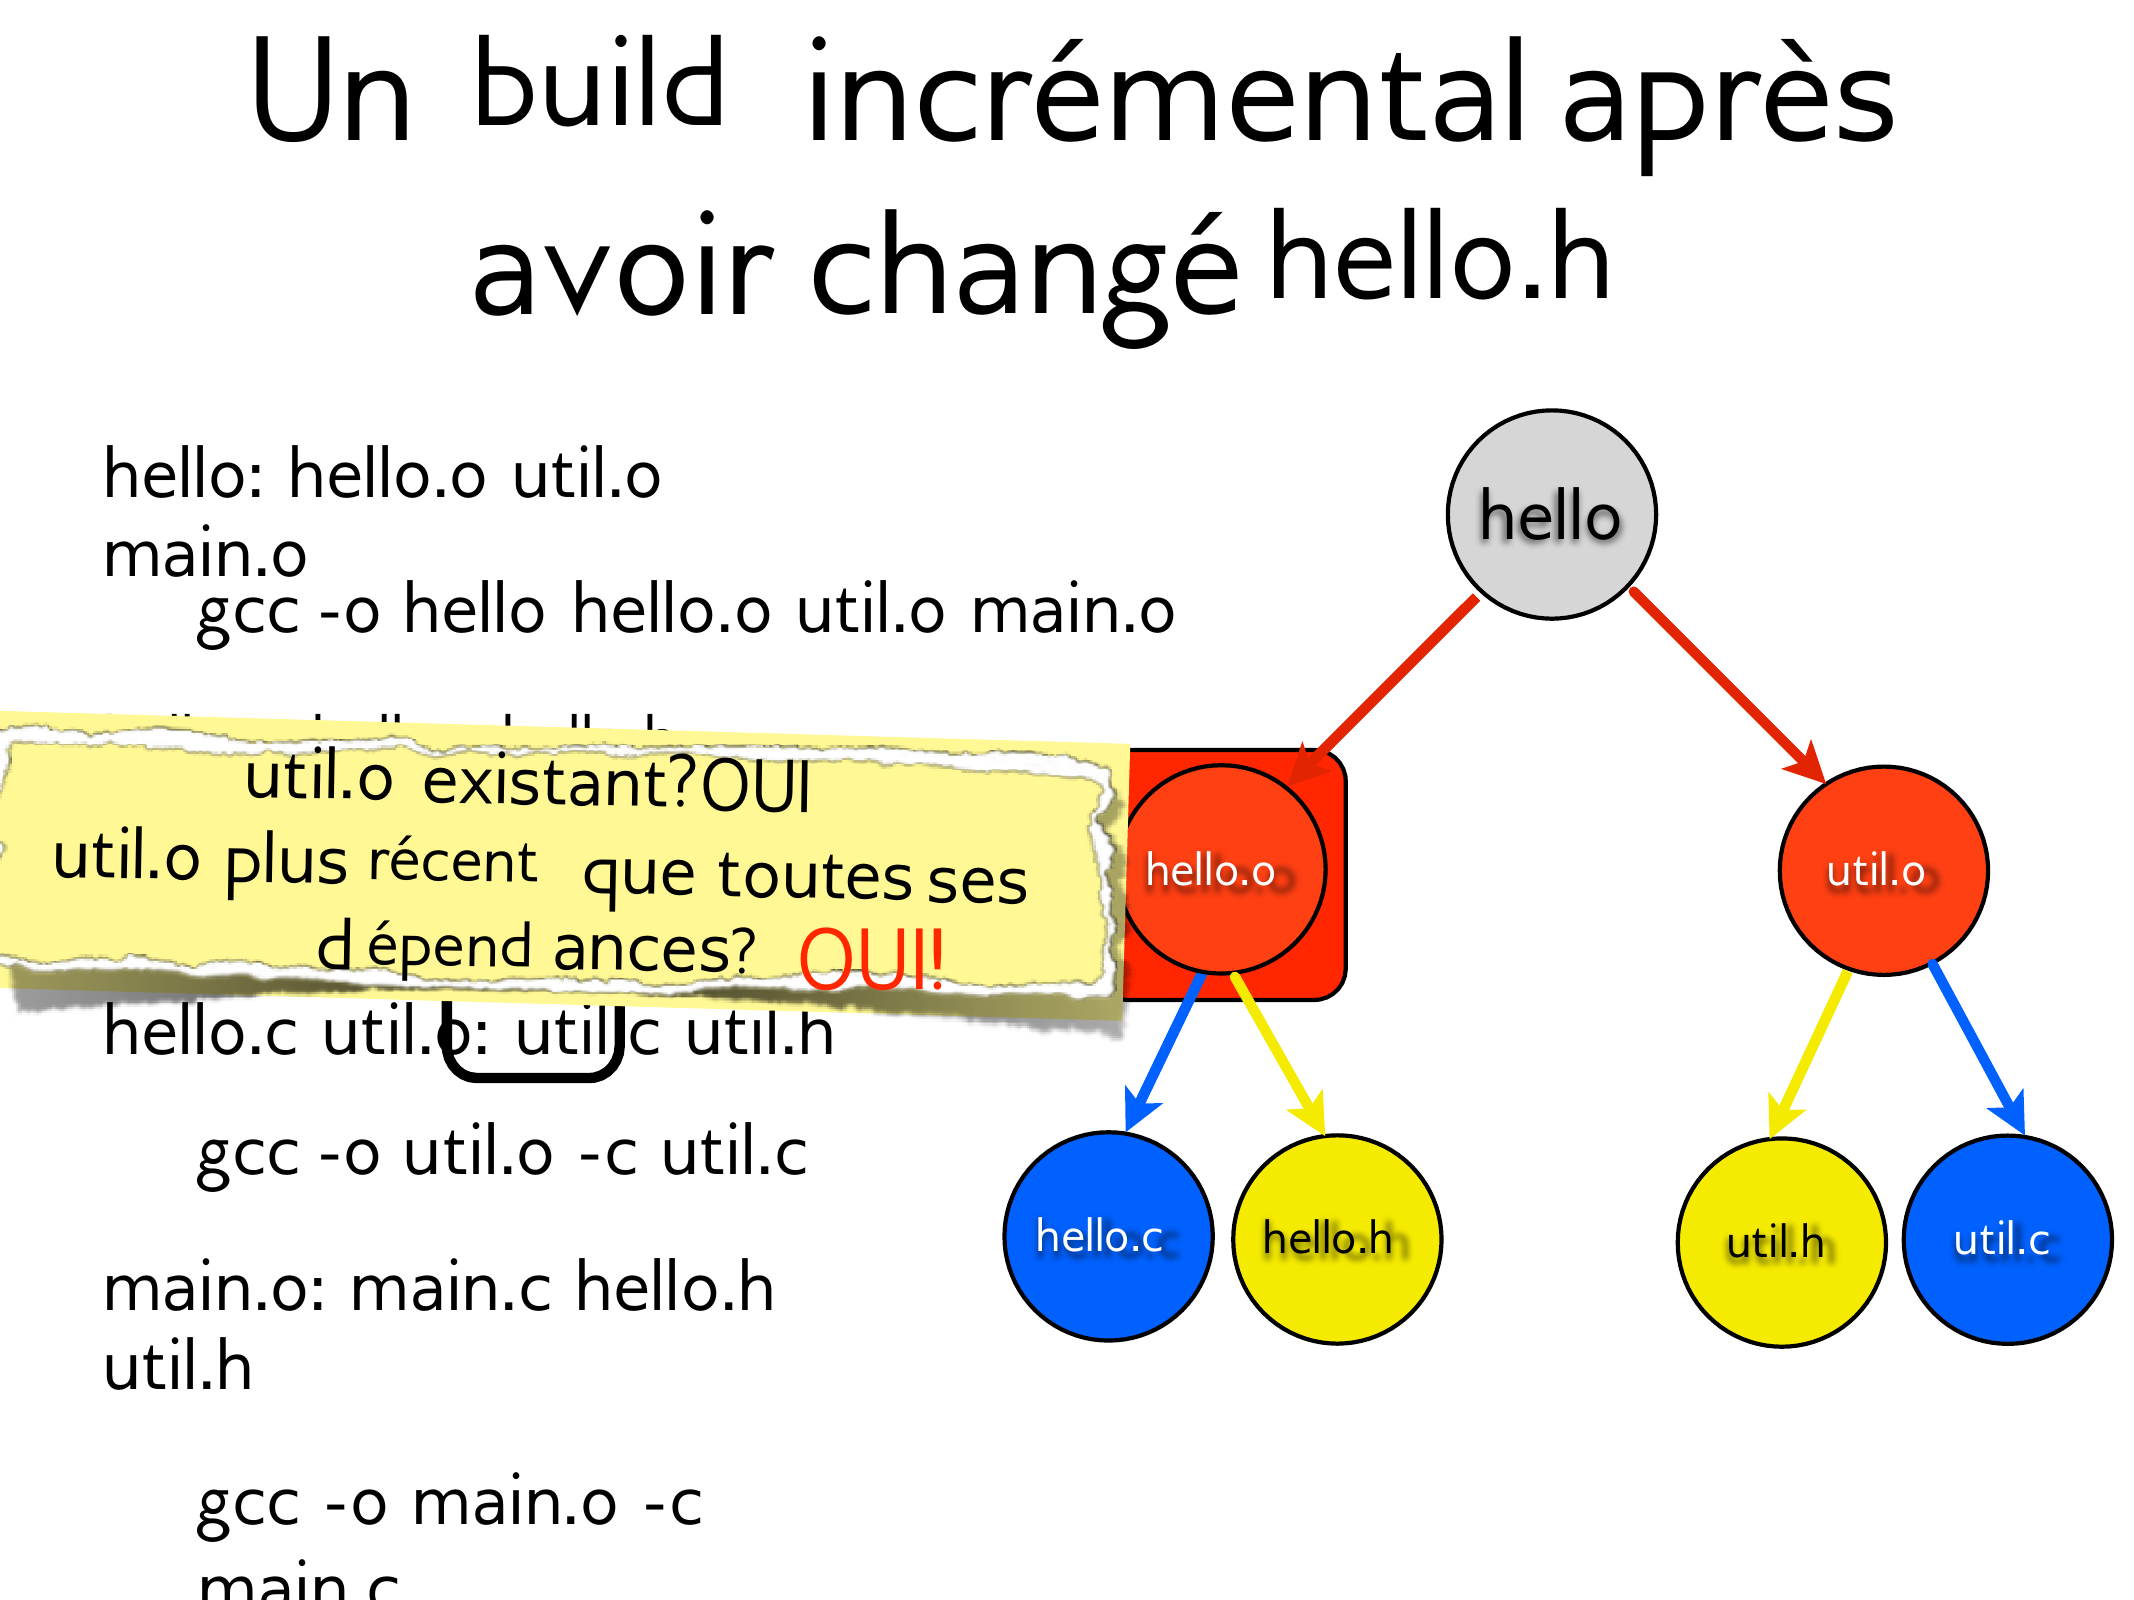

Un
build
avoir
incrémental
après
changé
hello.h
hello

hello: hello.o util.o main.o

gcc
-o
hello
hello.o
util.o main.o

hello.o: hello.c hello.h
gcc -o hello.o -c hello.c util.o: util.c util.h

util.o

existant?

OUI

util.o
plus
récent
que
toutes
hello.o
ses
util.o

d
épend
OUI!
ances?

gcc
-o
util.o
-c util.c

hello.c
hello.h
util.c

util.h

main.o: main.c hello.h util.h
gcc -o main.o -c main.c